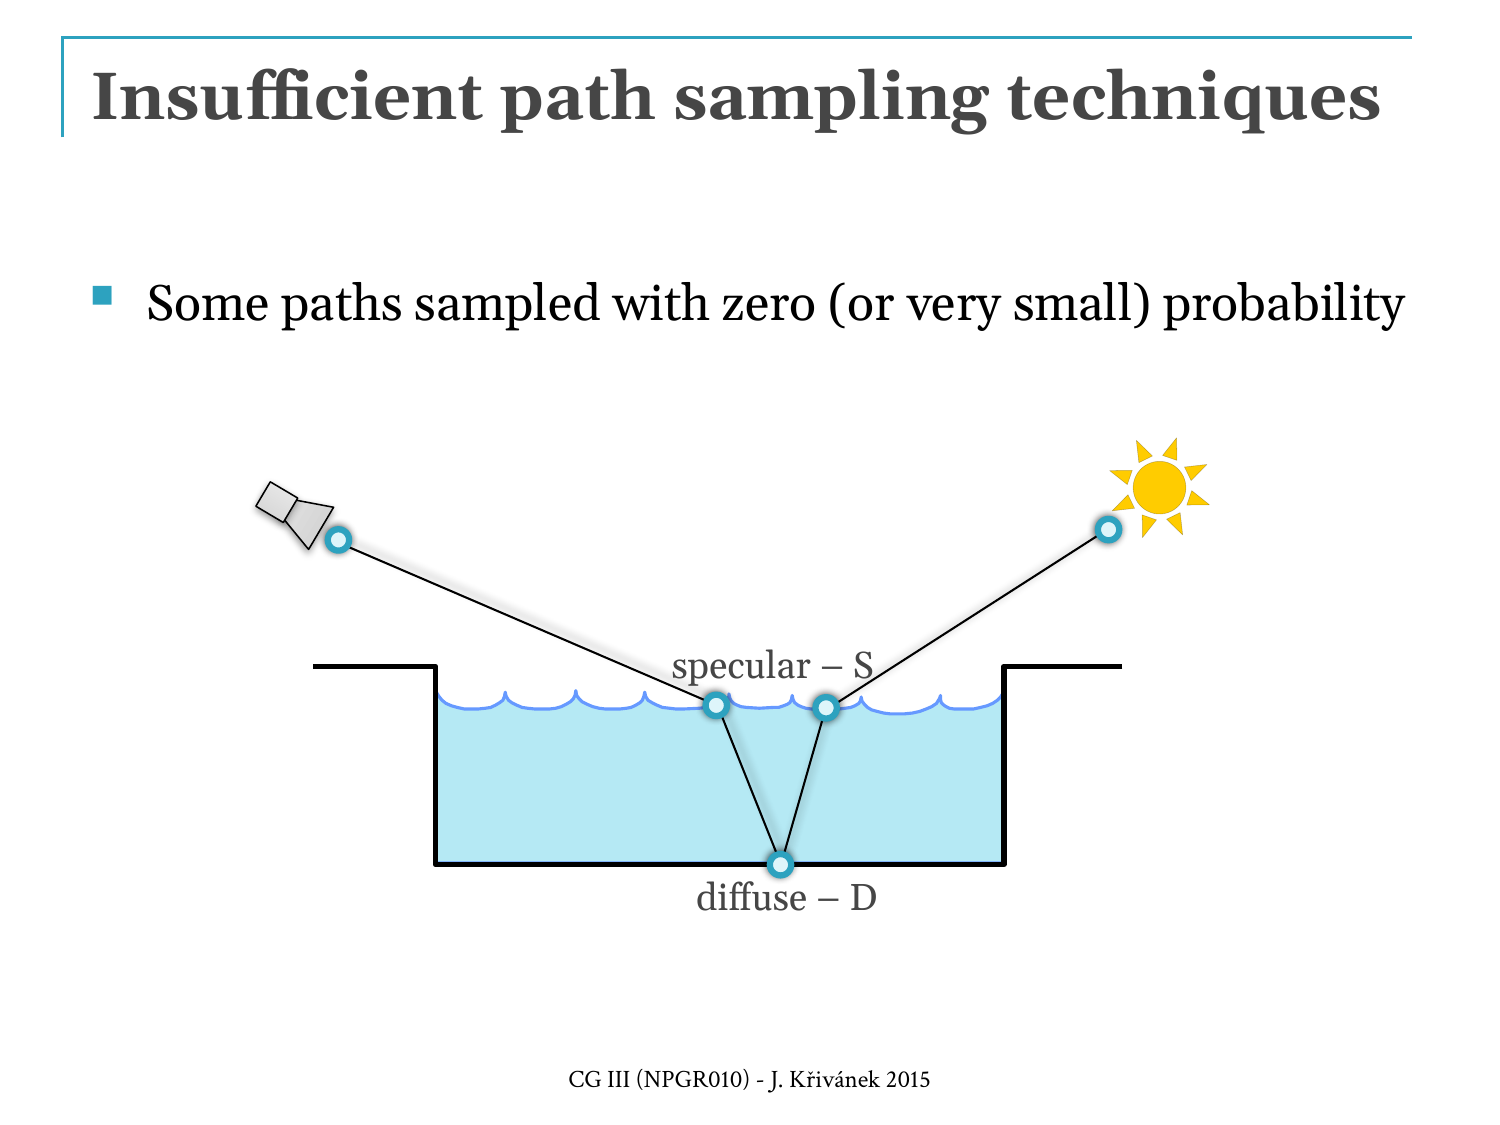

# Insufficient path sampling techniques
Some paths sampled with zero (or very small) probability

specular – S

diffuse – D
CG III (NPGR010) - J. Křivánek 2015